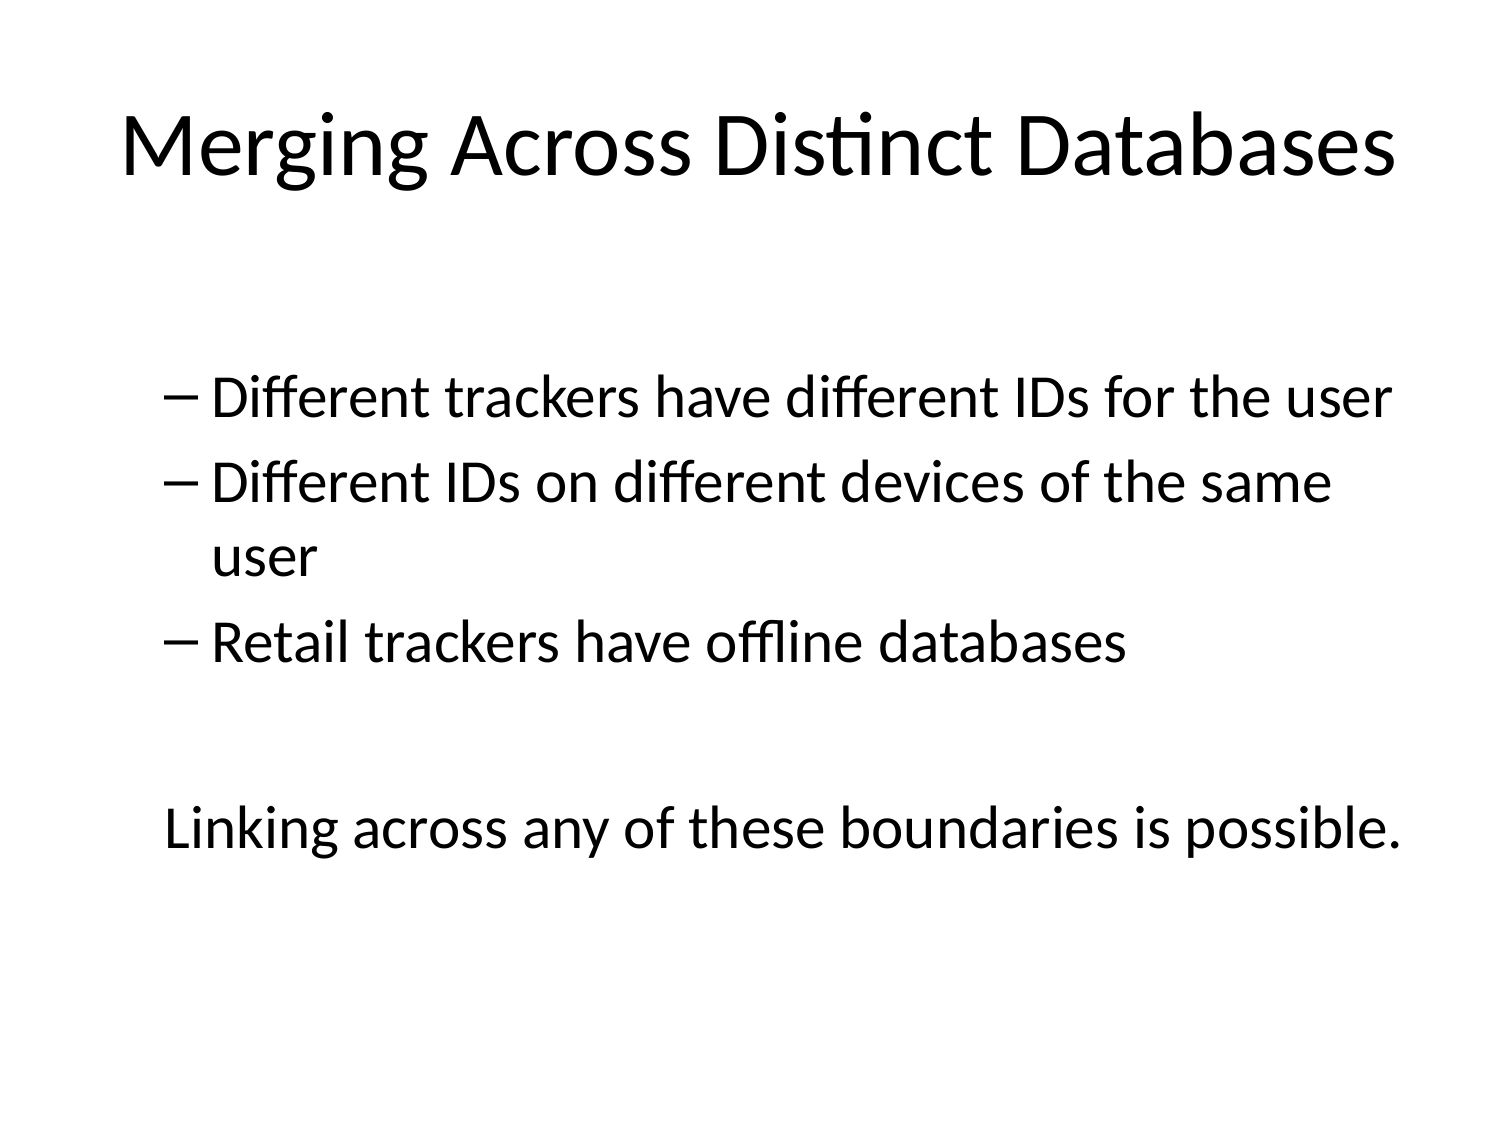

# Merging Across Distinct Databases

Different trackers have different IDs for the user
Different IDs on different devices of the same user
Retail trackers have offline databases

Linking across any of these boundaries is possible.